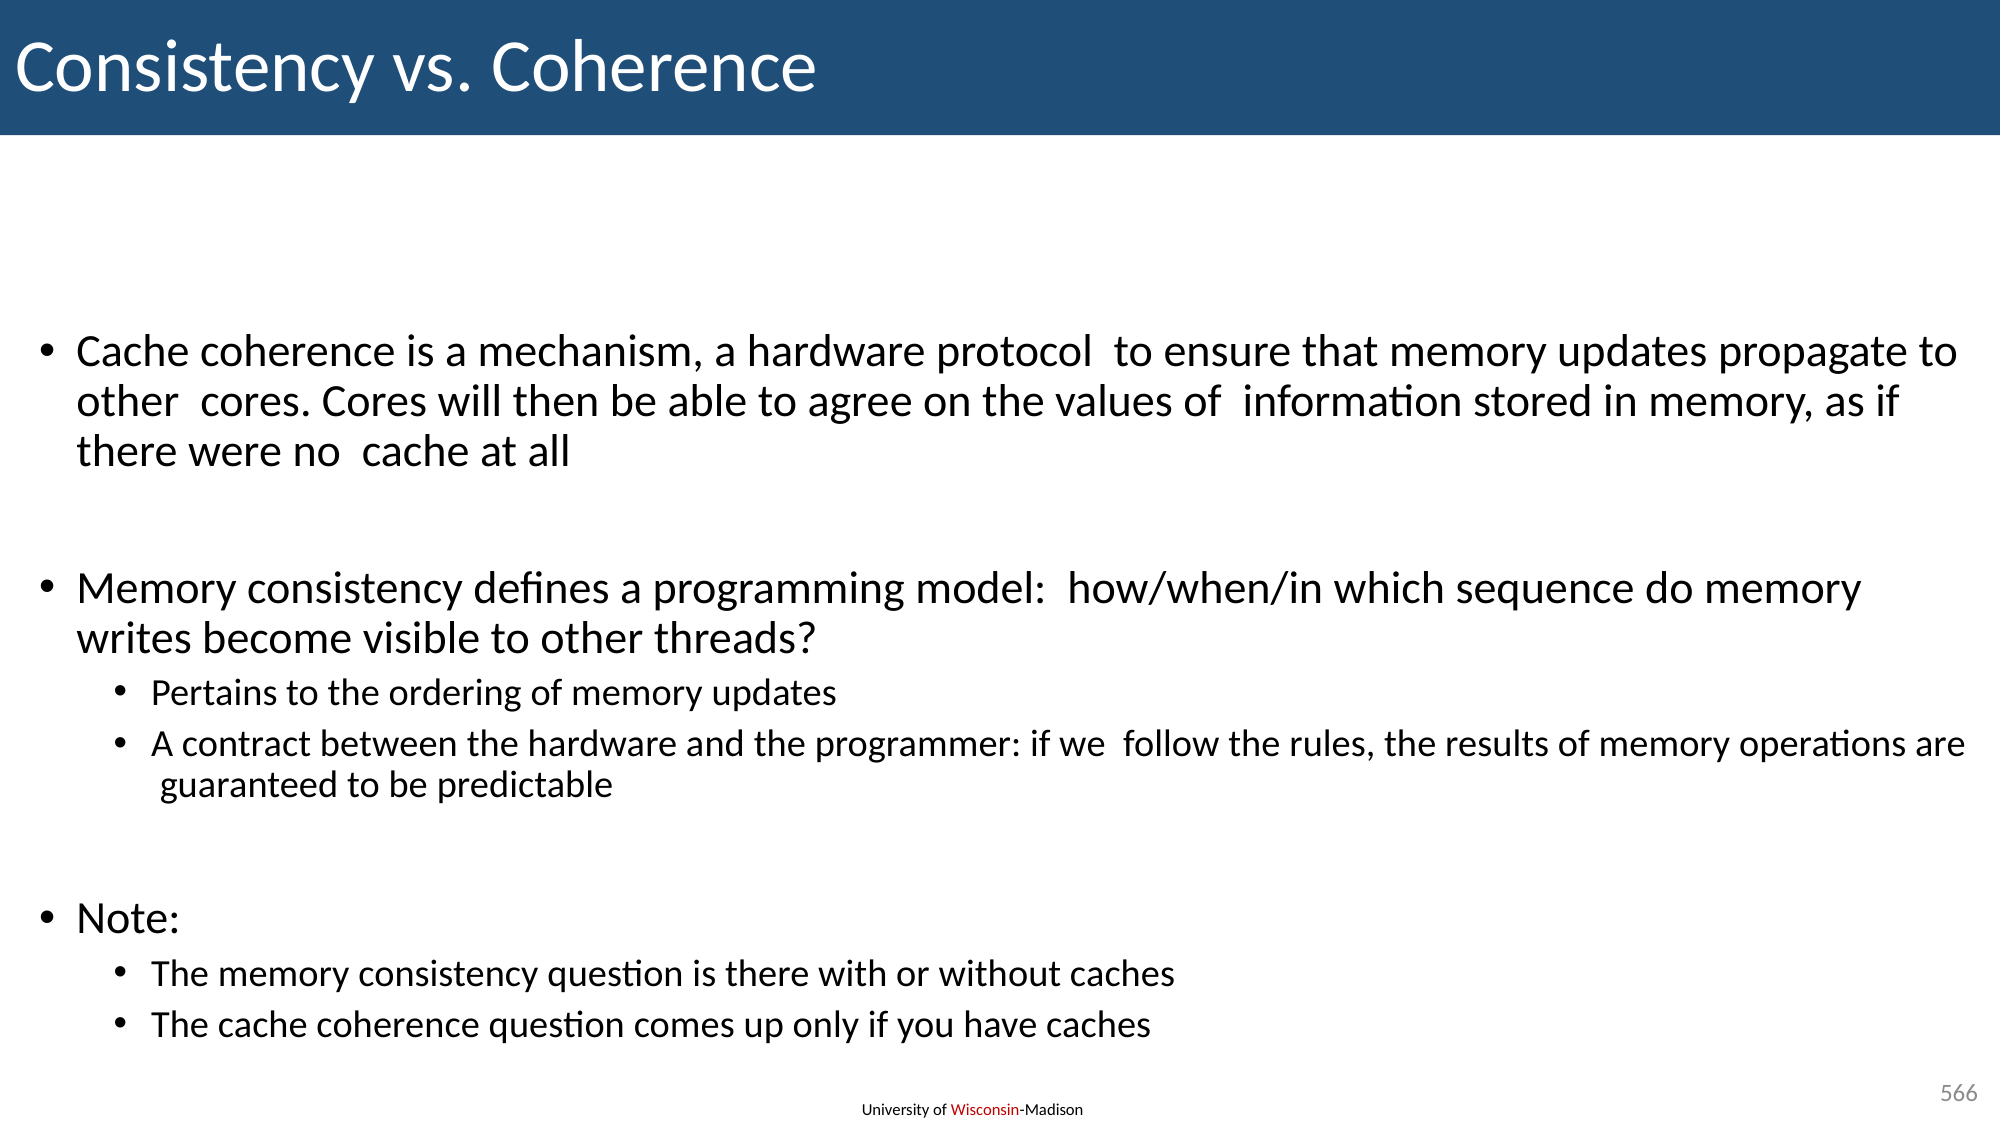

# Consistency vs. Coherence

Cache coherence is a mechanism, a hardware protocol  to ensure that memory updates propagate to other  cores. Cores will then be able to agree on the values of  information stored in memory, as if there were no  cache at all

Memory consistency defines a programming model:  how/when/in which sequence do memory writes become visible to other threads?
Pertains to the ordering of memory updates
A contract between the hardware and the programmer: if we  follow the rules, the results of memory operations are  guaranteed to be predictable

Note:
The memory consistency question is there with or without caches
The cache coherence question comes up only if you have caches

566